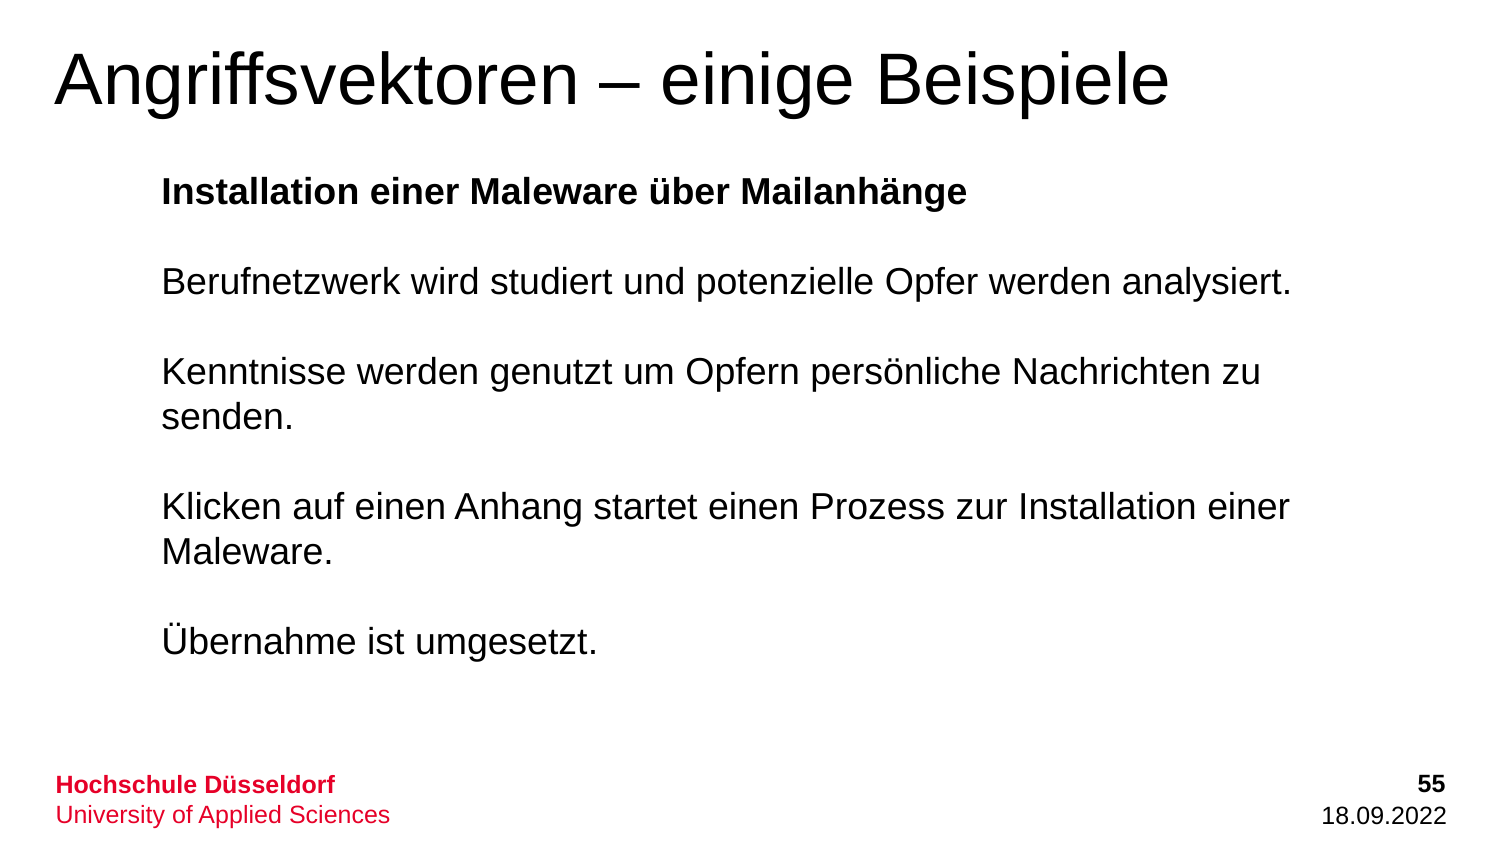

# Angriffsvektoren – einige Beispiele
Installation einer Maleware über Mailanhänge

Berufnetzwerk wird studiert und potenzielle Opfer werden analysiert.

Kenntnisse werden genutzt um Opfern persönliche Nachrichten zu senden.

Klicken auf einen Anhang startet einen Prozess zur Installation einer Maleware.

Übernahme ist umgesetzt.

55

18.09.2022